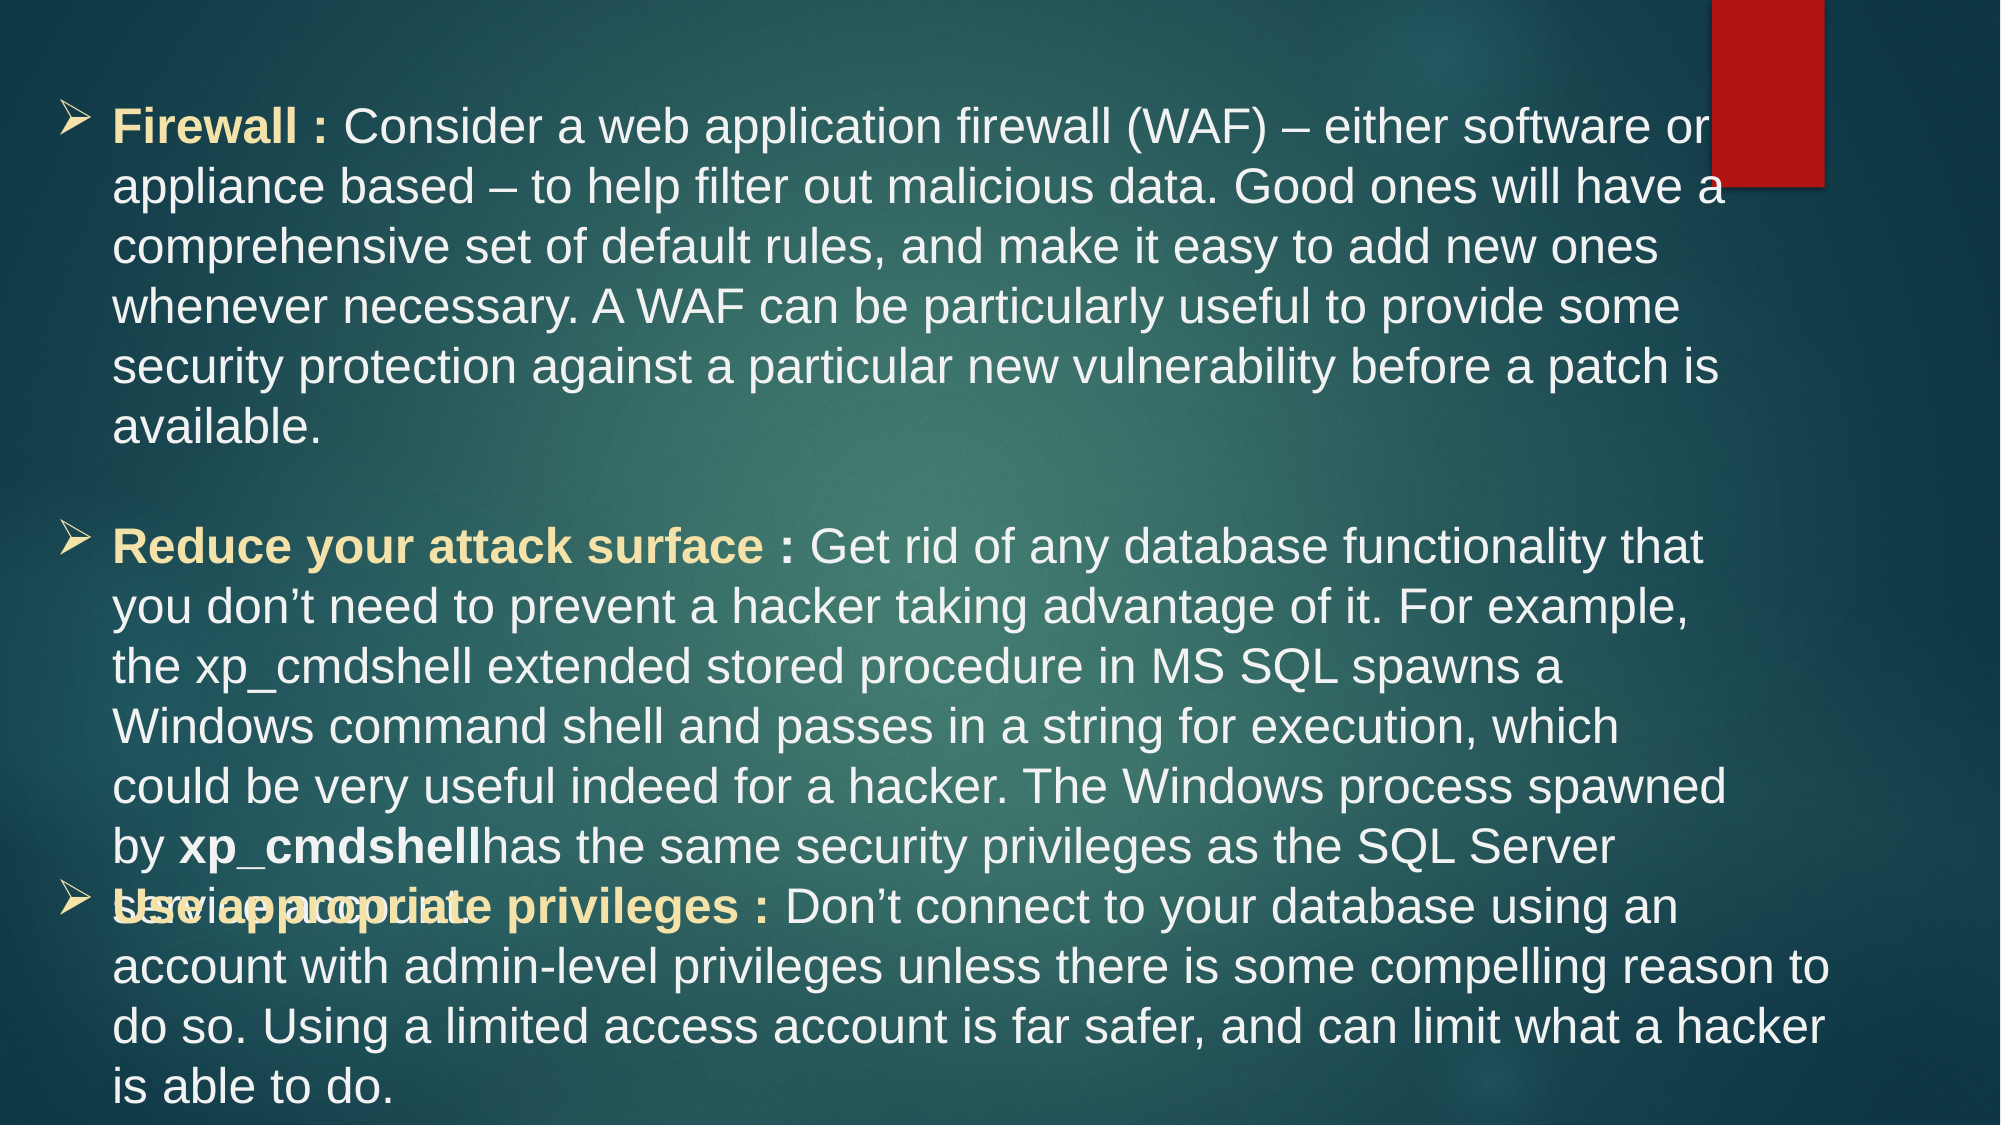

Firewall : Consider a web application firewall (WAF) – either software or appliance based – to help filter out malicious data. Good ones will have a comprehensive set of default rules, and make it easy to add new ones whenever necessary. A WAF can be particularly useful to provide some security protection against a particular new vulnerability before a patch is available.

Reduce your attack surface : Get rid of any database functionality that you don’t need to prevent a hacker taking advantage of it. For example, the xp_cmdshell extended stored procedure in MS SQL spawns a Windows command shell and passes in a string for execution, which could be very useful indeed for a hacker. The Windows process spawned by xp_cmdshellhas the same security privileges as the SQL Server service account.

Use appropriate privileges : Don’t connect to your database using an account with admin-level privileges unless there is some compelling reason to do so. Using a limited access account is far safer, and can limit what a hacker is able to do.